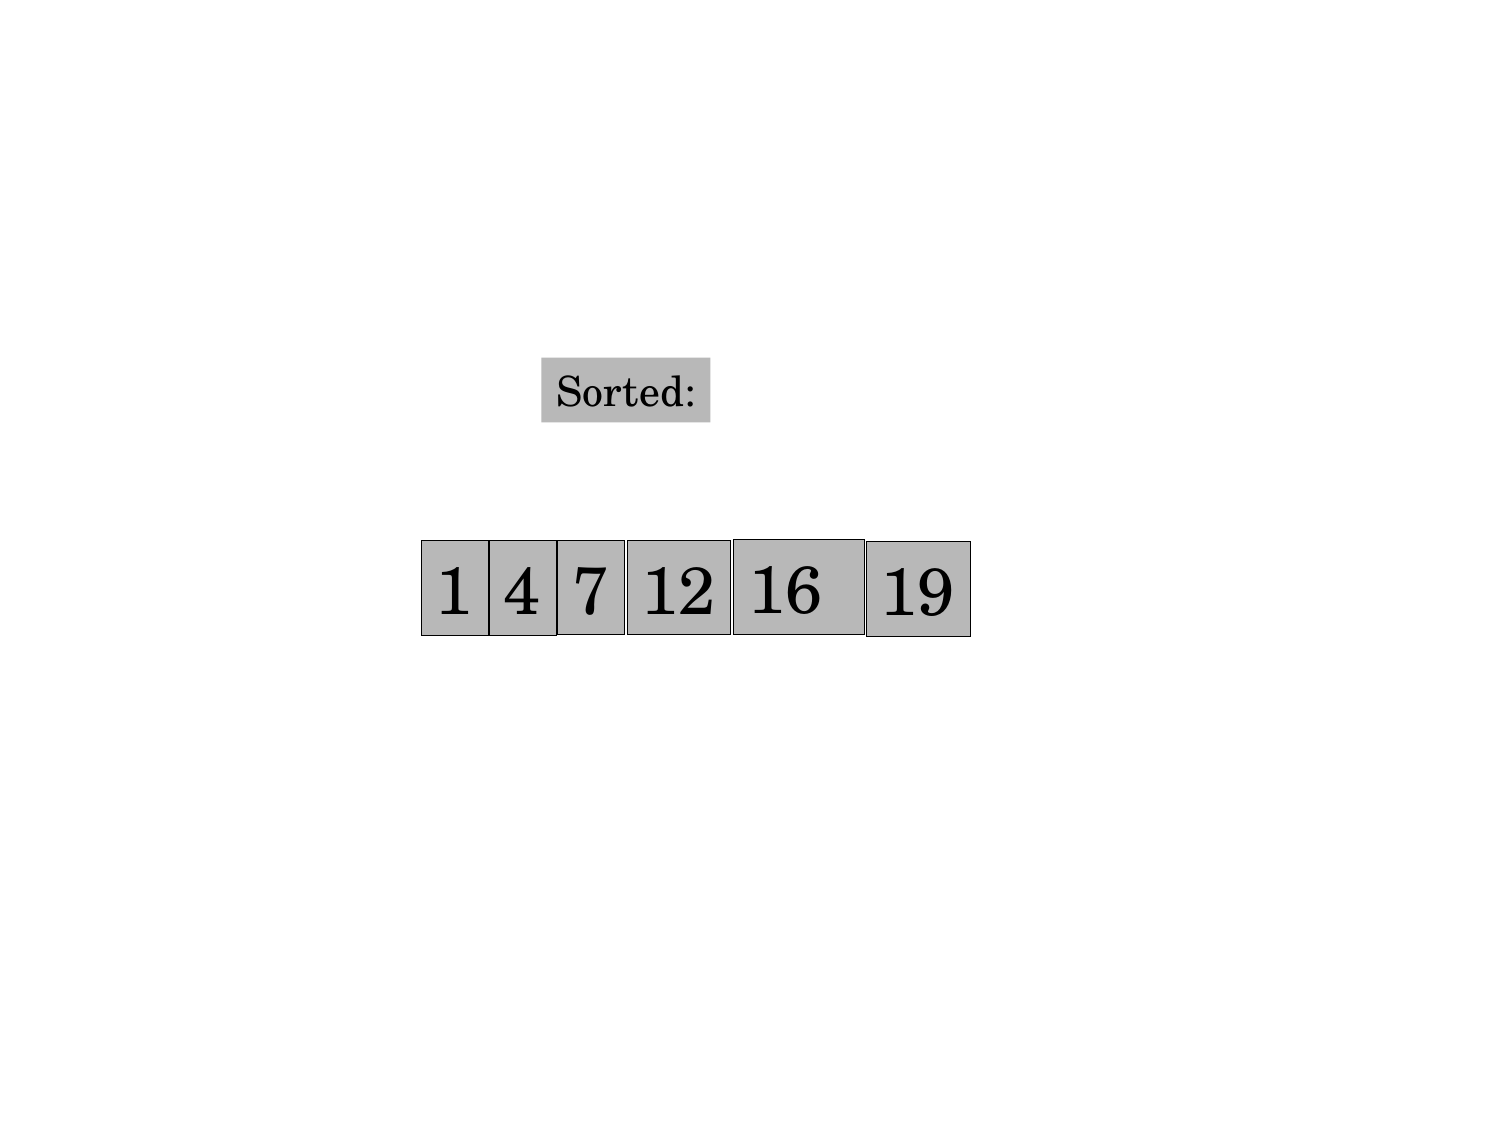

Sorted:
16
7
12
4
1
19